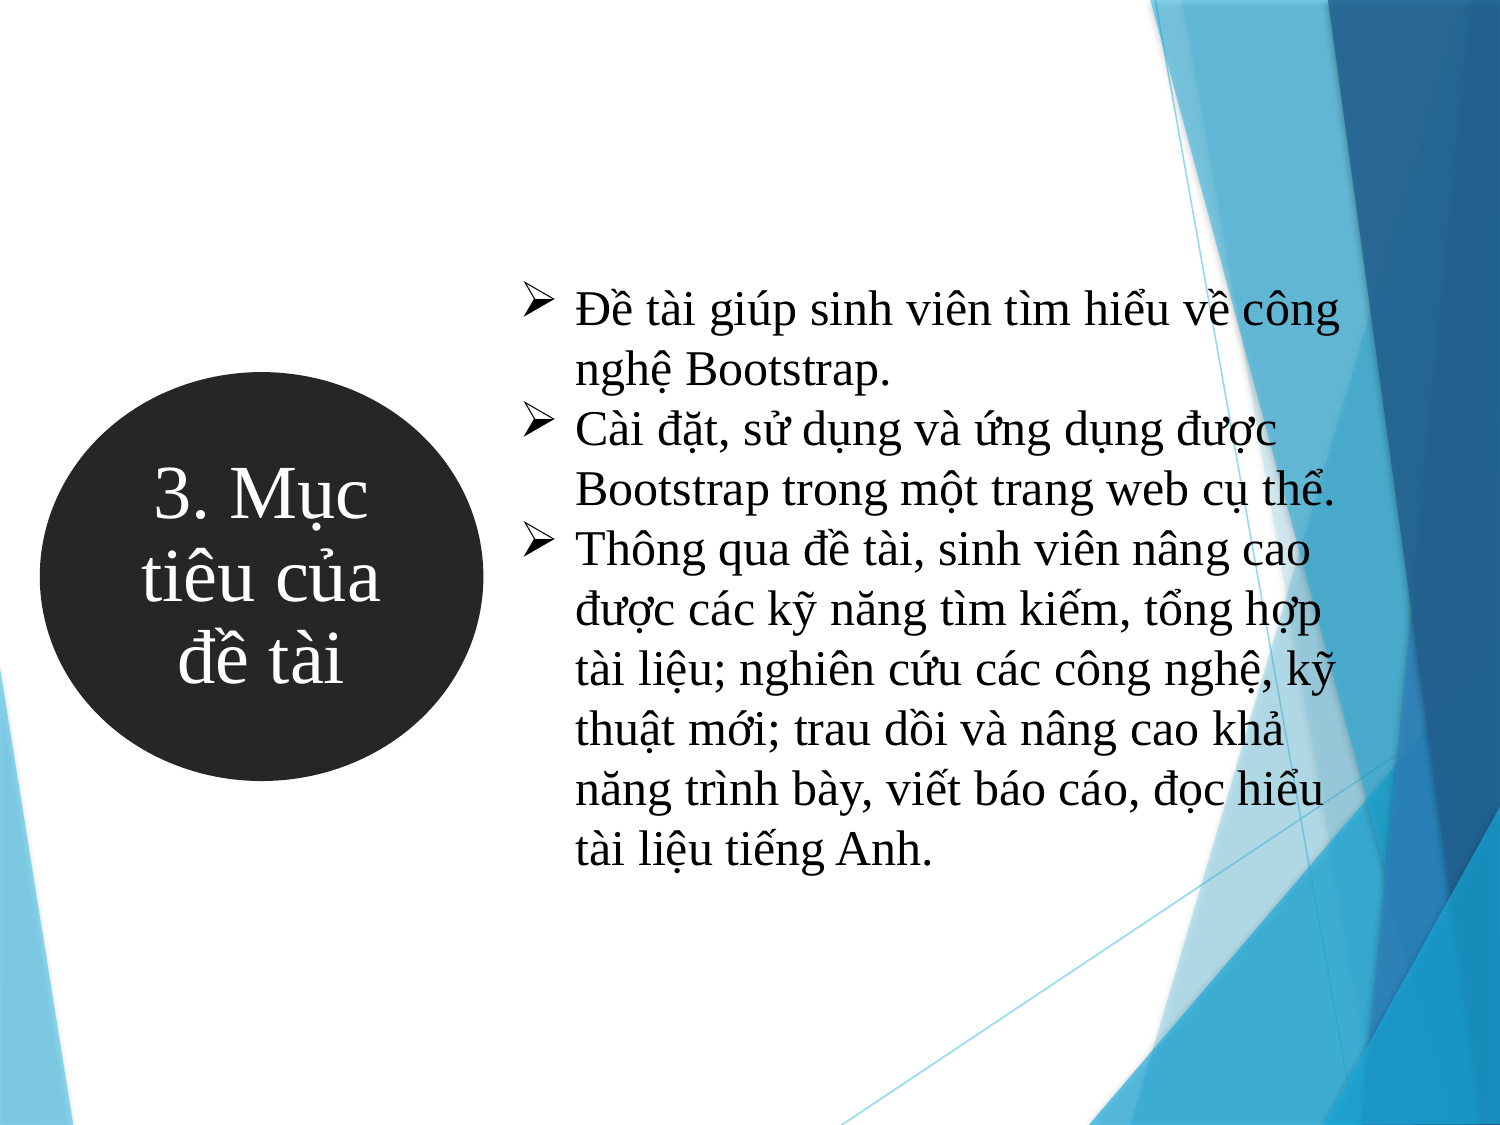

Đề tài giúp sinh viên tìm hiểu về công nghệ Bootstrap.
Cài đặt, sử dụng và ứng dụng được Bootstrap trong một trang web cụ thể.
Thông qua đề tài, sinh viên nâng cao được các kỹ năng tìm kiếm, tổng hợp tài liệu; nghiên cứu các công nghệ, kỹ thuật mới; trau dồi và nâng cao khả năng trình bày, viết báo cáo, đọc hiểu tài liệu tiếng Anh.

3. Mục tiêu của đề tài